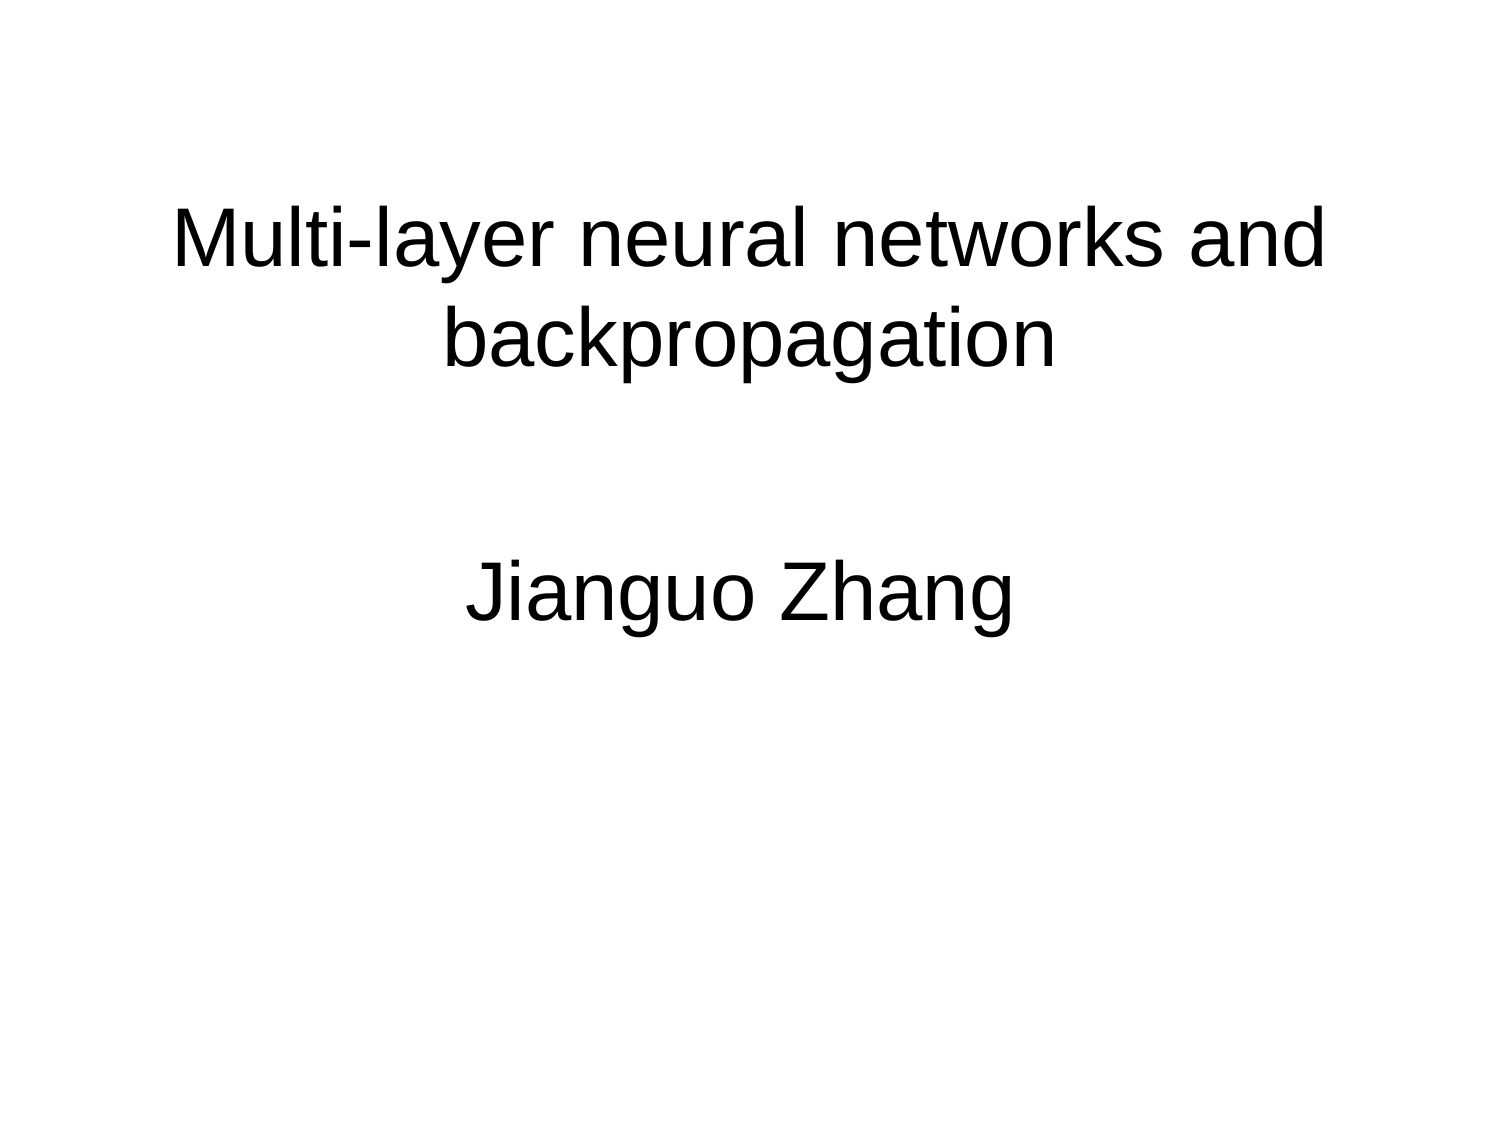

Multi-layer neural networks and backpropagation
Jianguo Zhang